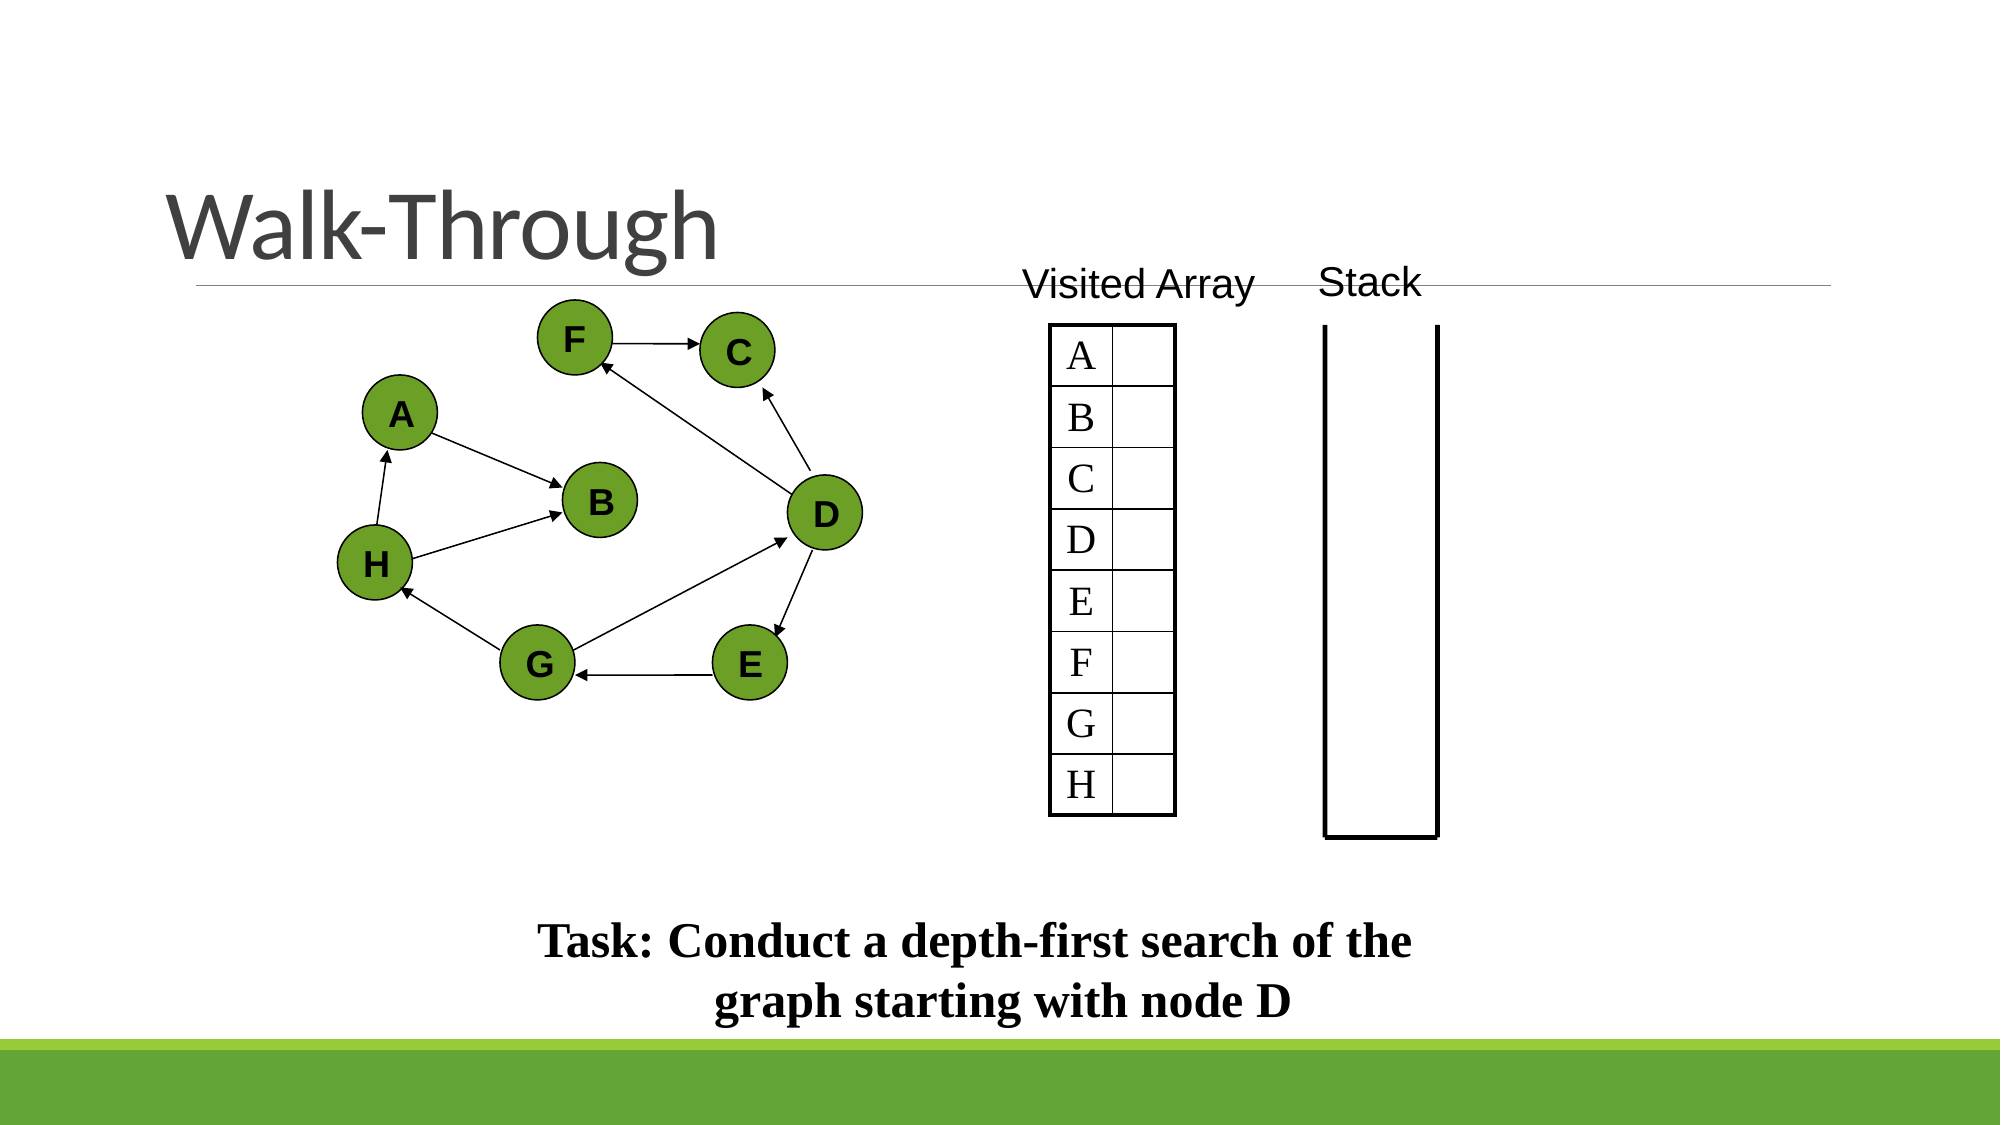

# Walk-Through
Stack
Visited Array
F
C
| A |  |
| --- | --- |
| B |  |
| C |  |
| D |  |
| E |  |
| F |  |
| G |  |
| H |  |

A

B
D

H

G
E

Task: Conduct a depth-first search of the graph starting with node D